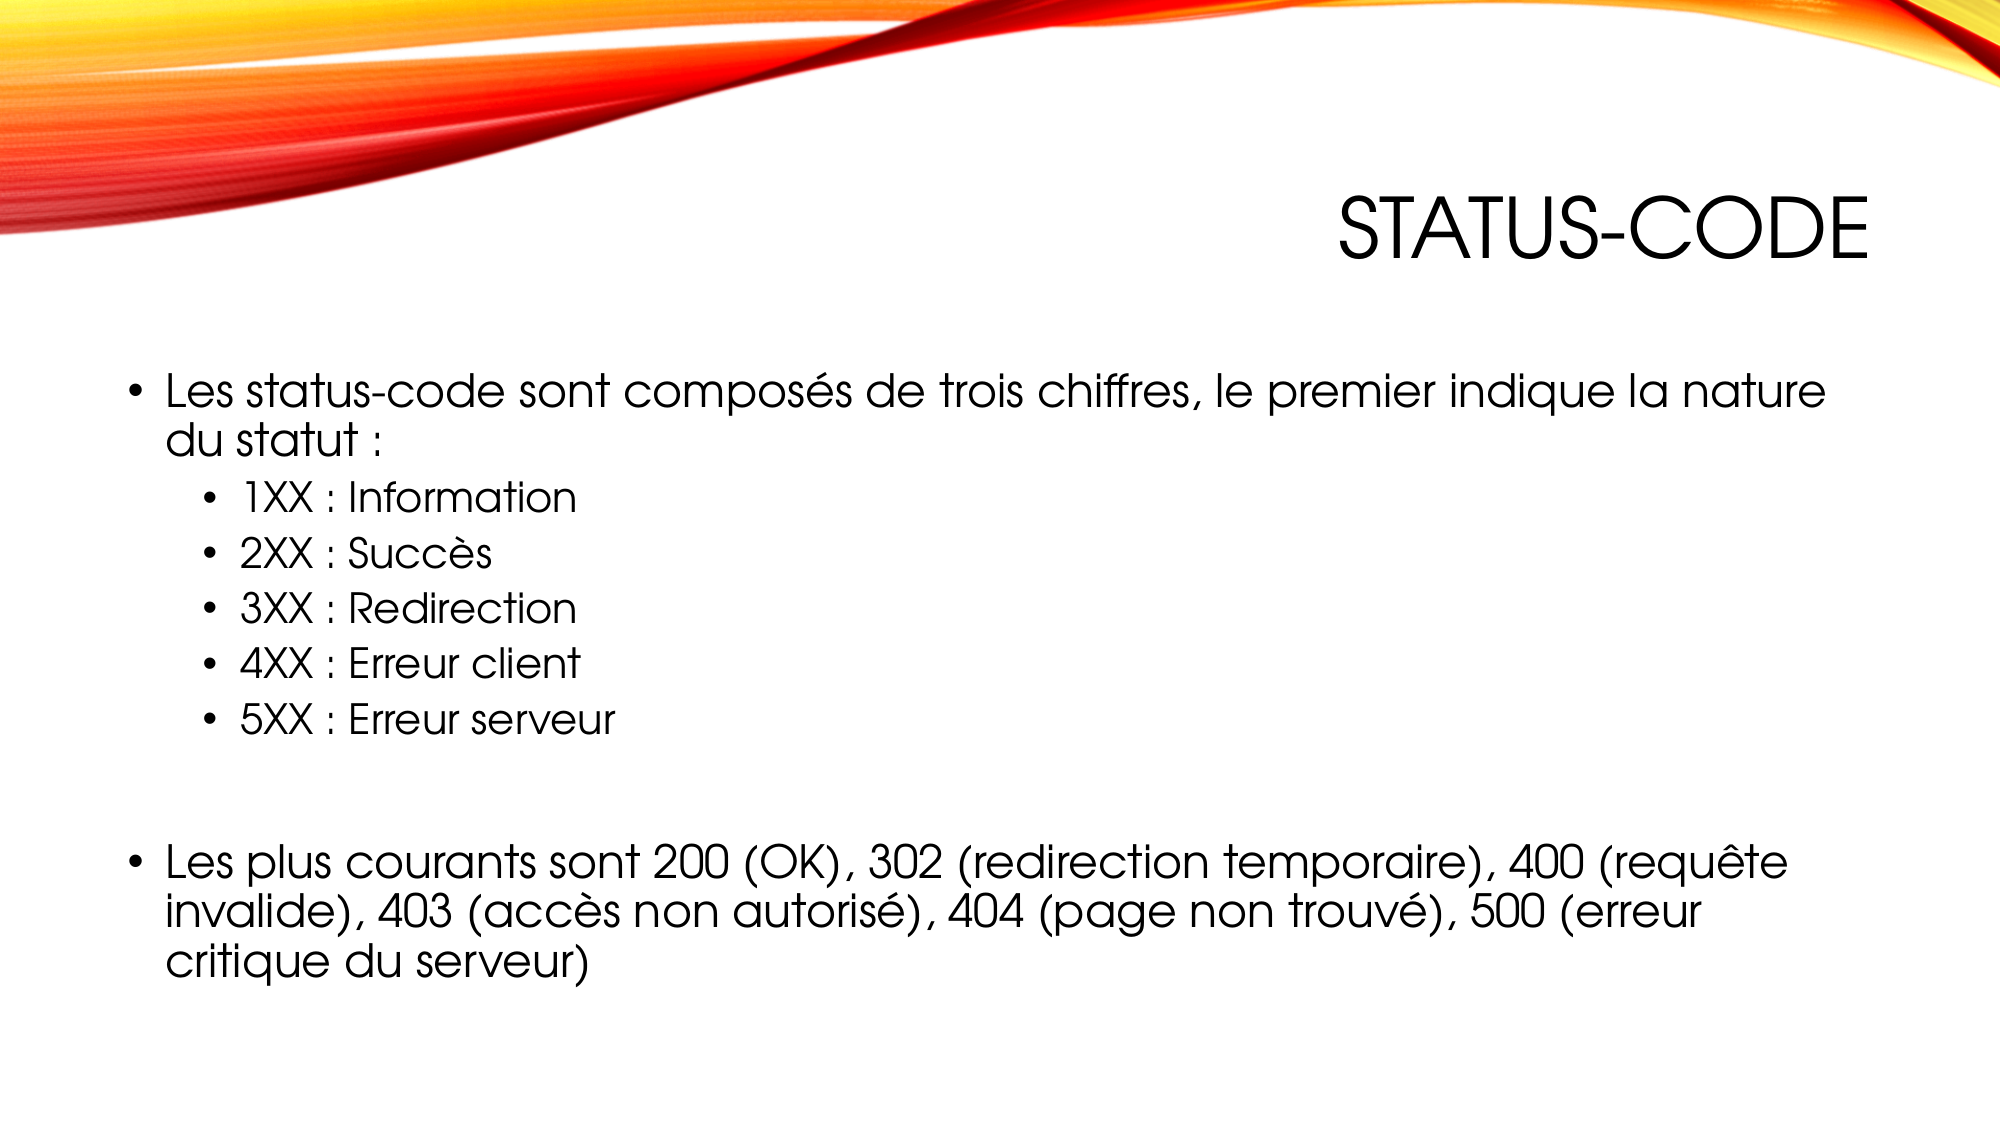

# Status-code
Les status-code sont composés de trois chiffres, le premier indique la nature du statut :
1XX : Information
2XX : Succès
3XX : Redirection
4XX : Erreur client
5XX : Erreur serveur

Les plus courants sont 200 (OK), 302 (redirection temporaire), 400 (requête invalide), 403 (accès non autorisé), 404 (page non trouvé), 500 (erreur critique du serveur)